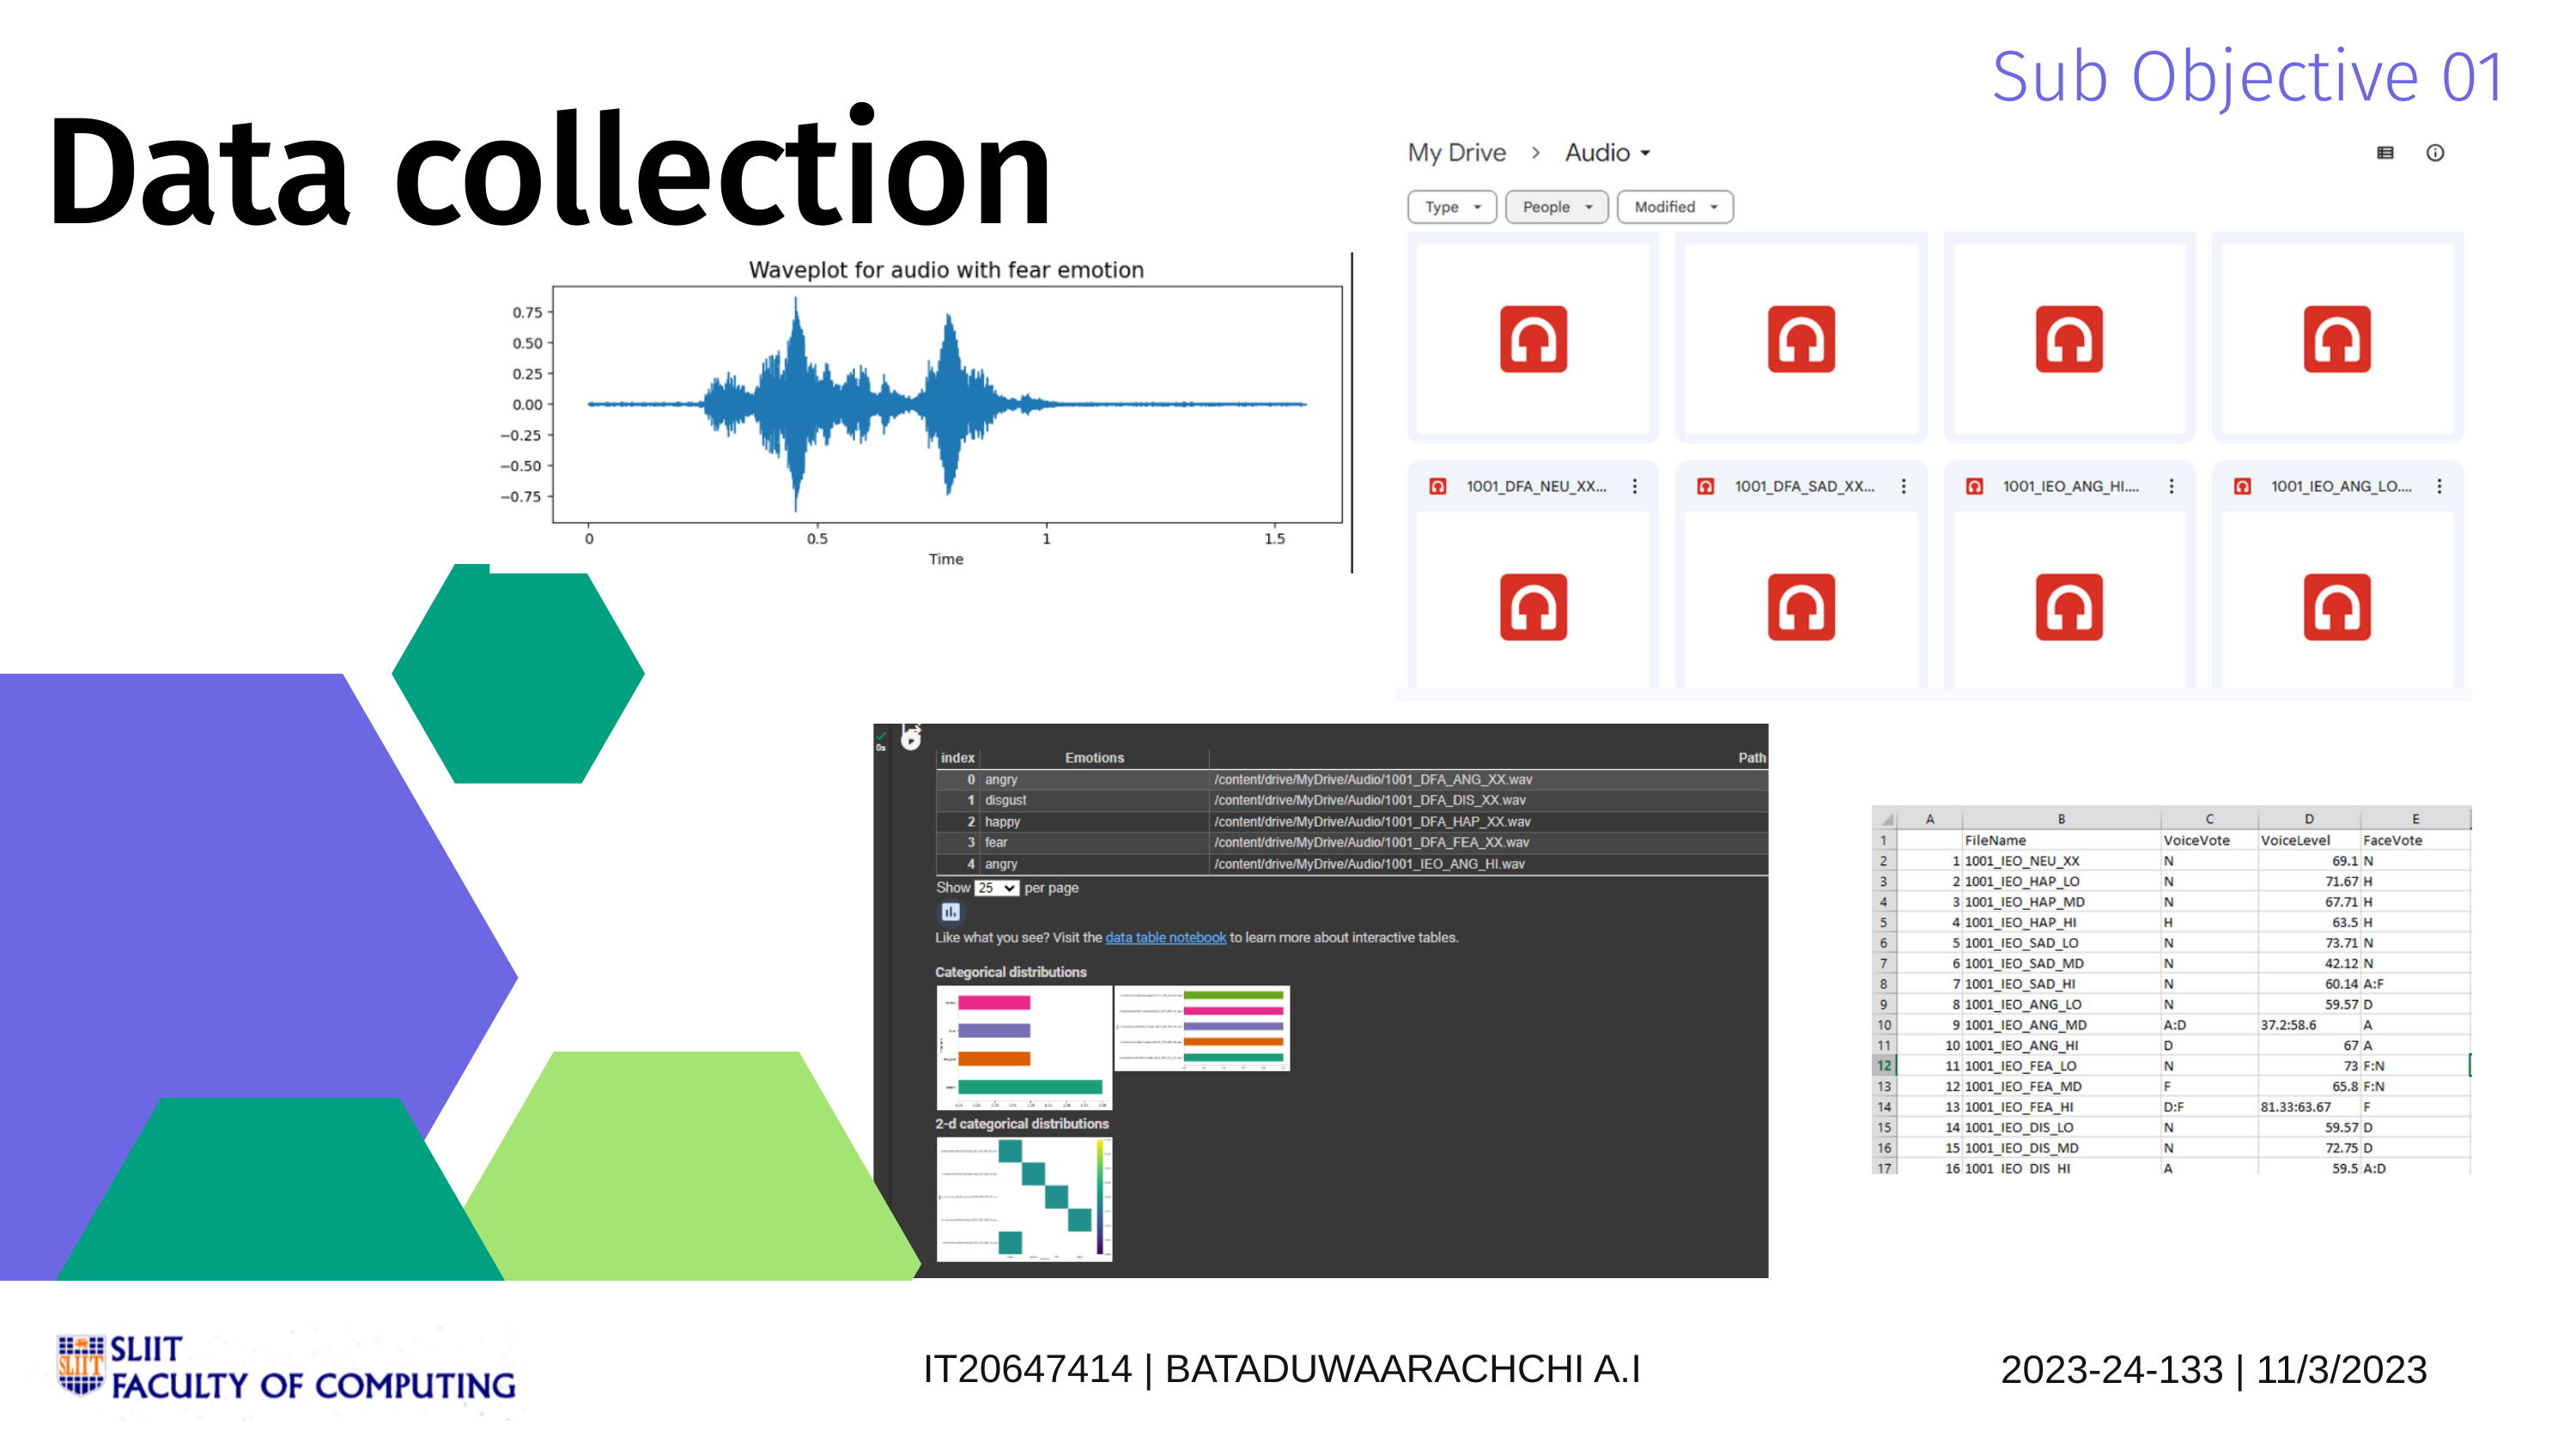

Sub Objective 01
Data collection

IT20647414 | BATADUWAARACHCHI A.I
2023-24-133 | 11/3/2023